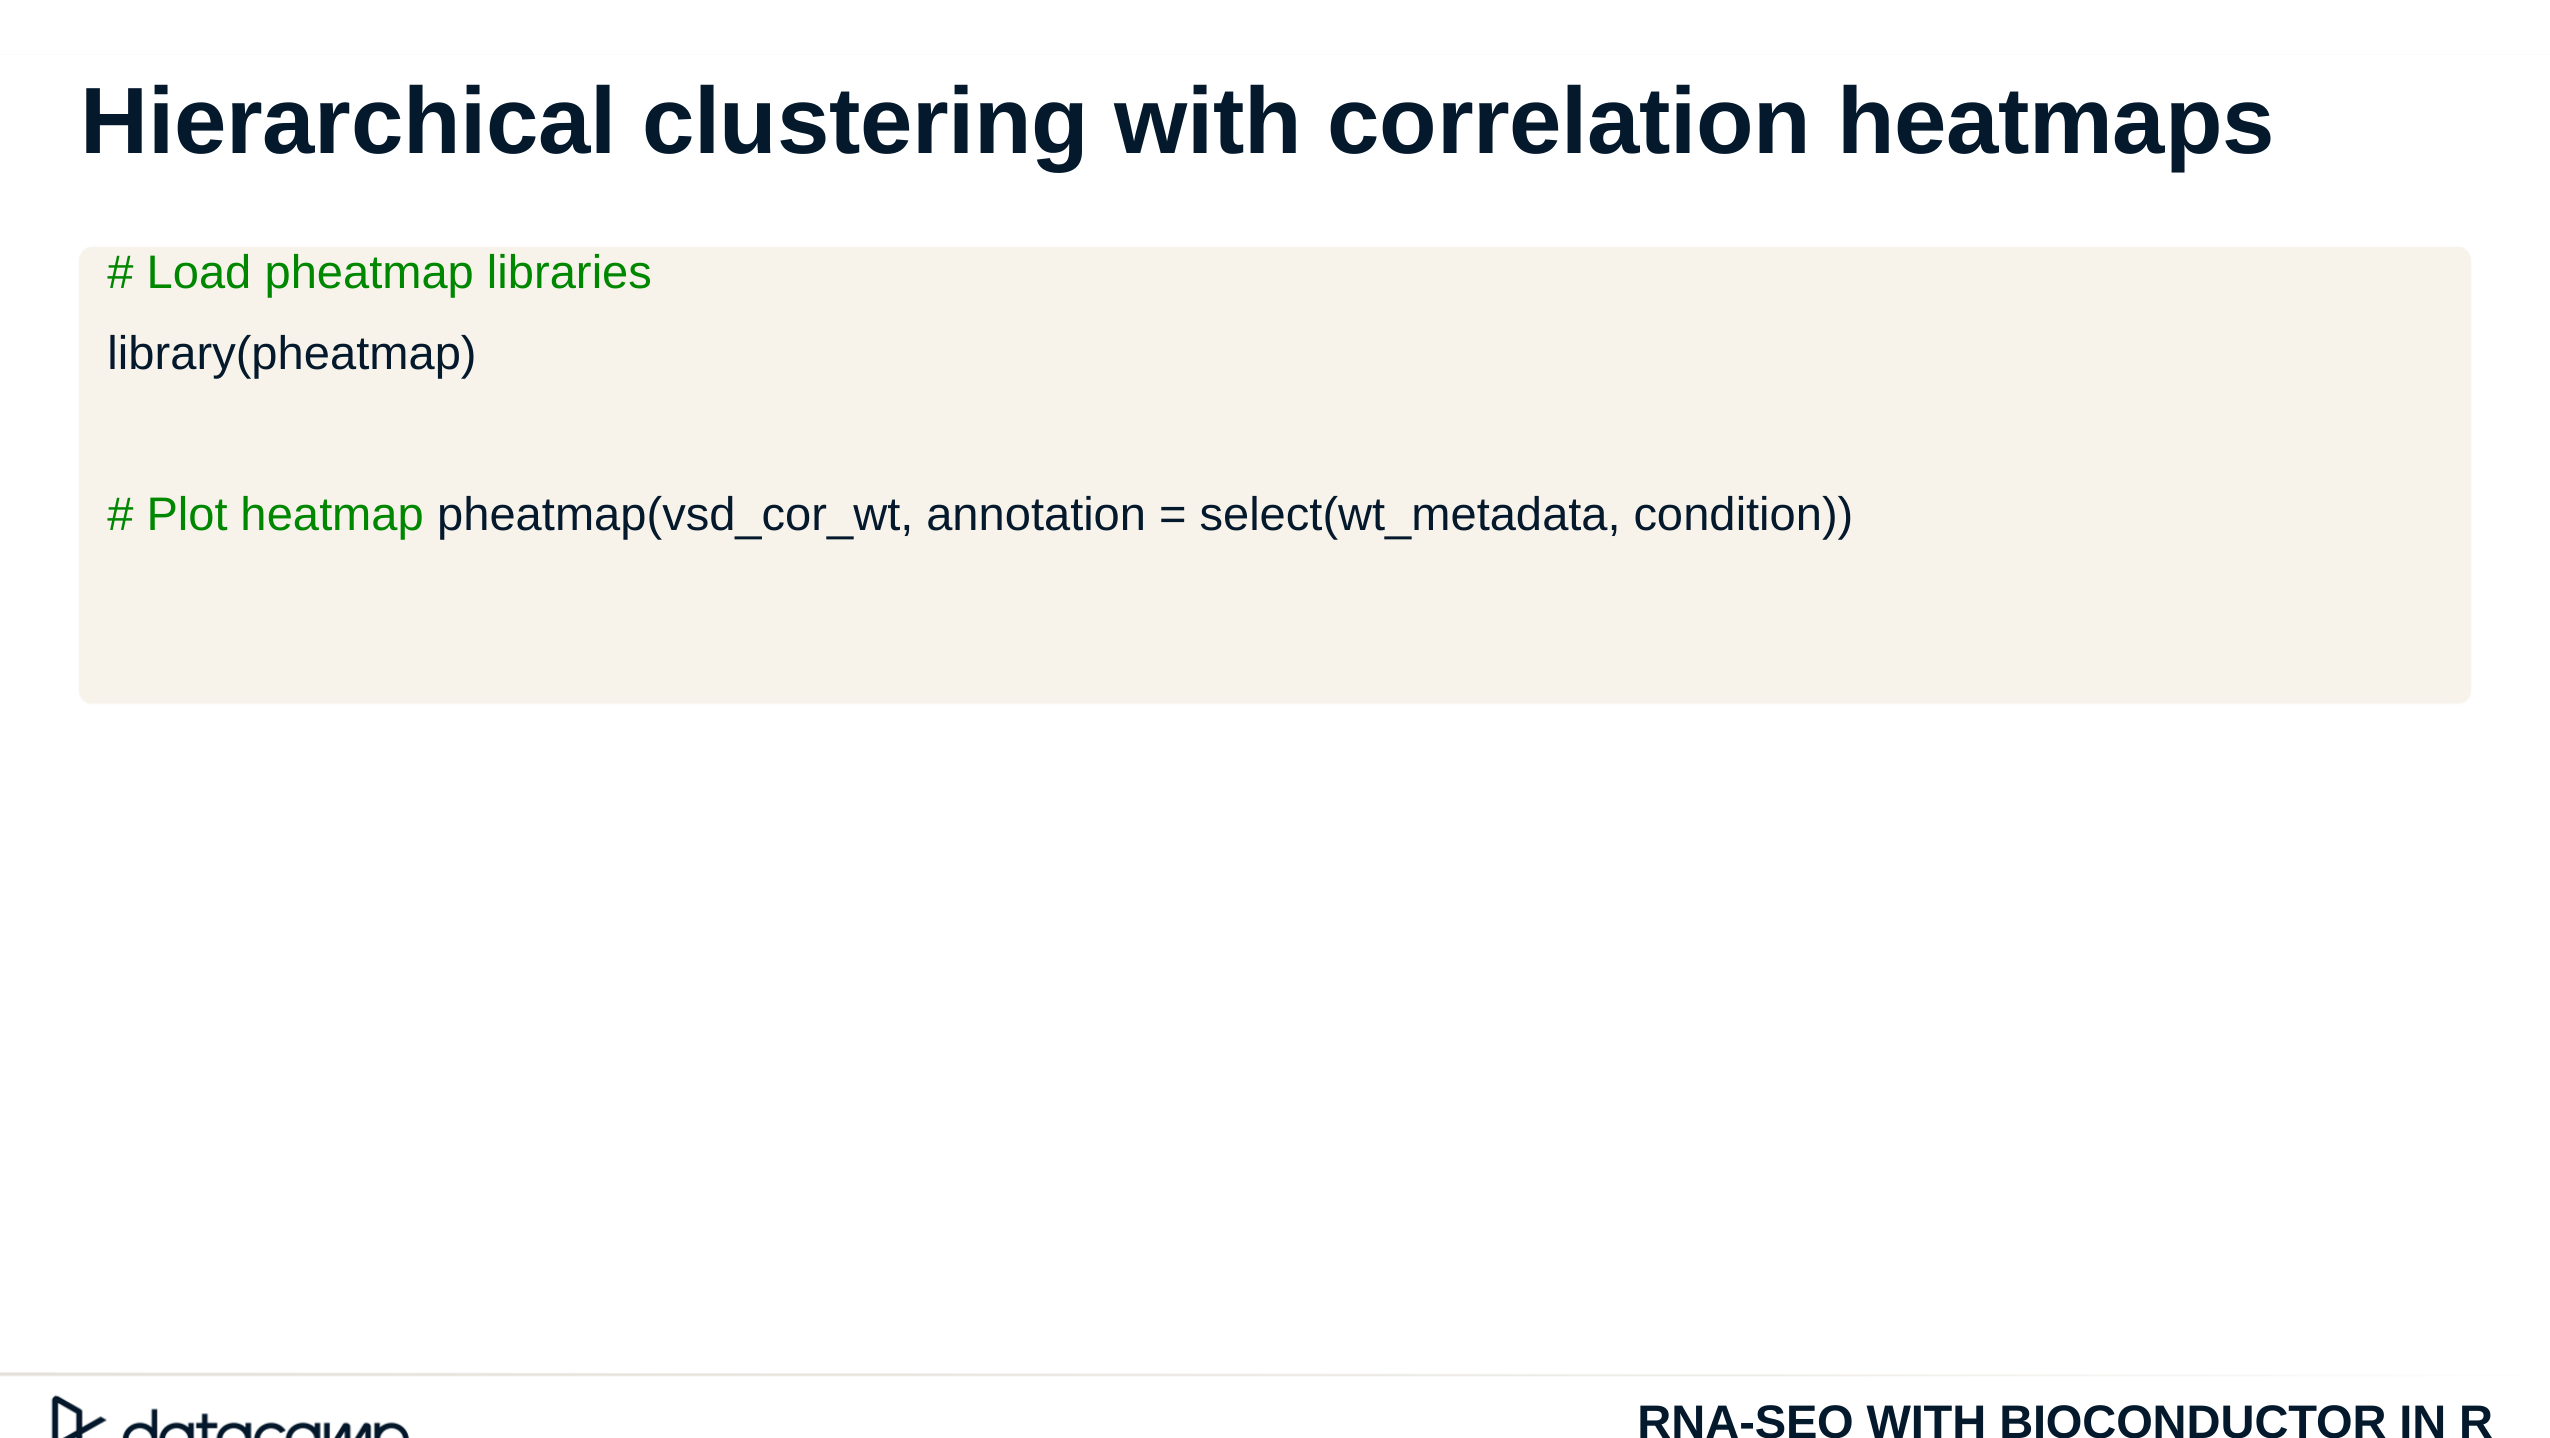

Hierarchical clustering with correlation heatmaps

# Load pheatmap libraries library(pheatmap)
# Plot heatmap pheatmap(vsd_cor_wt, annotation = select(wt_metadata, condition))
RNA-SEQ WITH BIOCONDUCTOR IN R